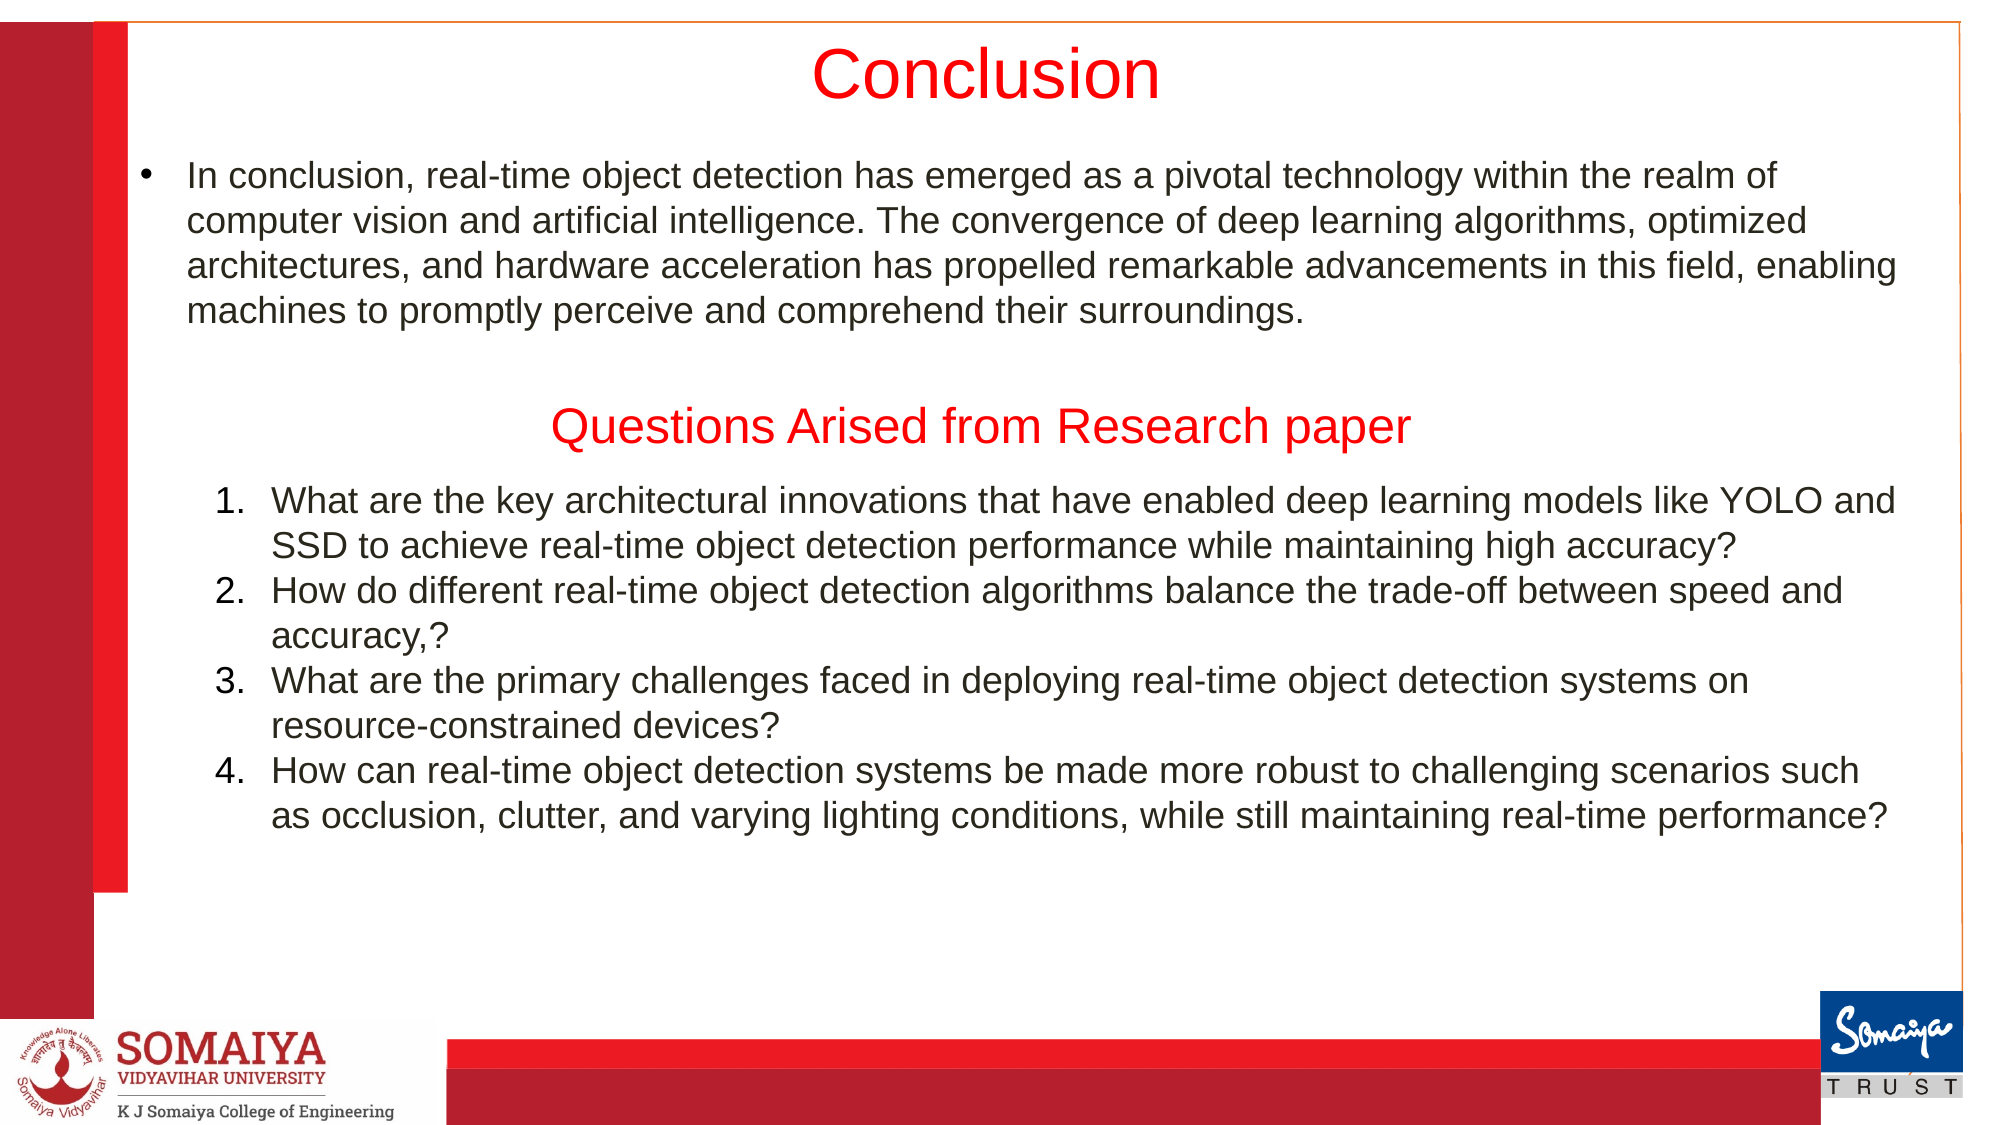

# Conclusion
In conclusion, real-time object detection has emerged as a pivotal technology within the realm of computer vision and artificial intelligence. The convergence of deep learning algorithms, optimized architectures, and hardware acceleration has propelled remarkable advancements in this field, enabling machines to promptly perceive and comprehend their surroundings.
Questions Arised from Research paper
What are the key architectural innovations that have enabled deep learning models like YOLO and SSD to achieve real-time object detection performance while maintaining high accuracy?
How do different real-time object detection algorithms balance the trade-off between speed and accuracy,?
What are the primary challenges faced in deploying real-time object detection systems on resource-constrained devices?
How can real-time object detection systems be made more robust to challenging scenarios such as occlusion, clutter, and varying lighting conditions, while still maintaining real-time performance?